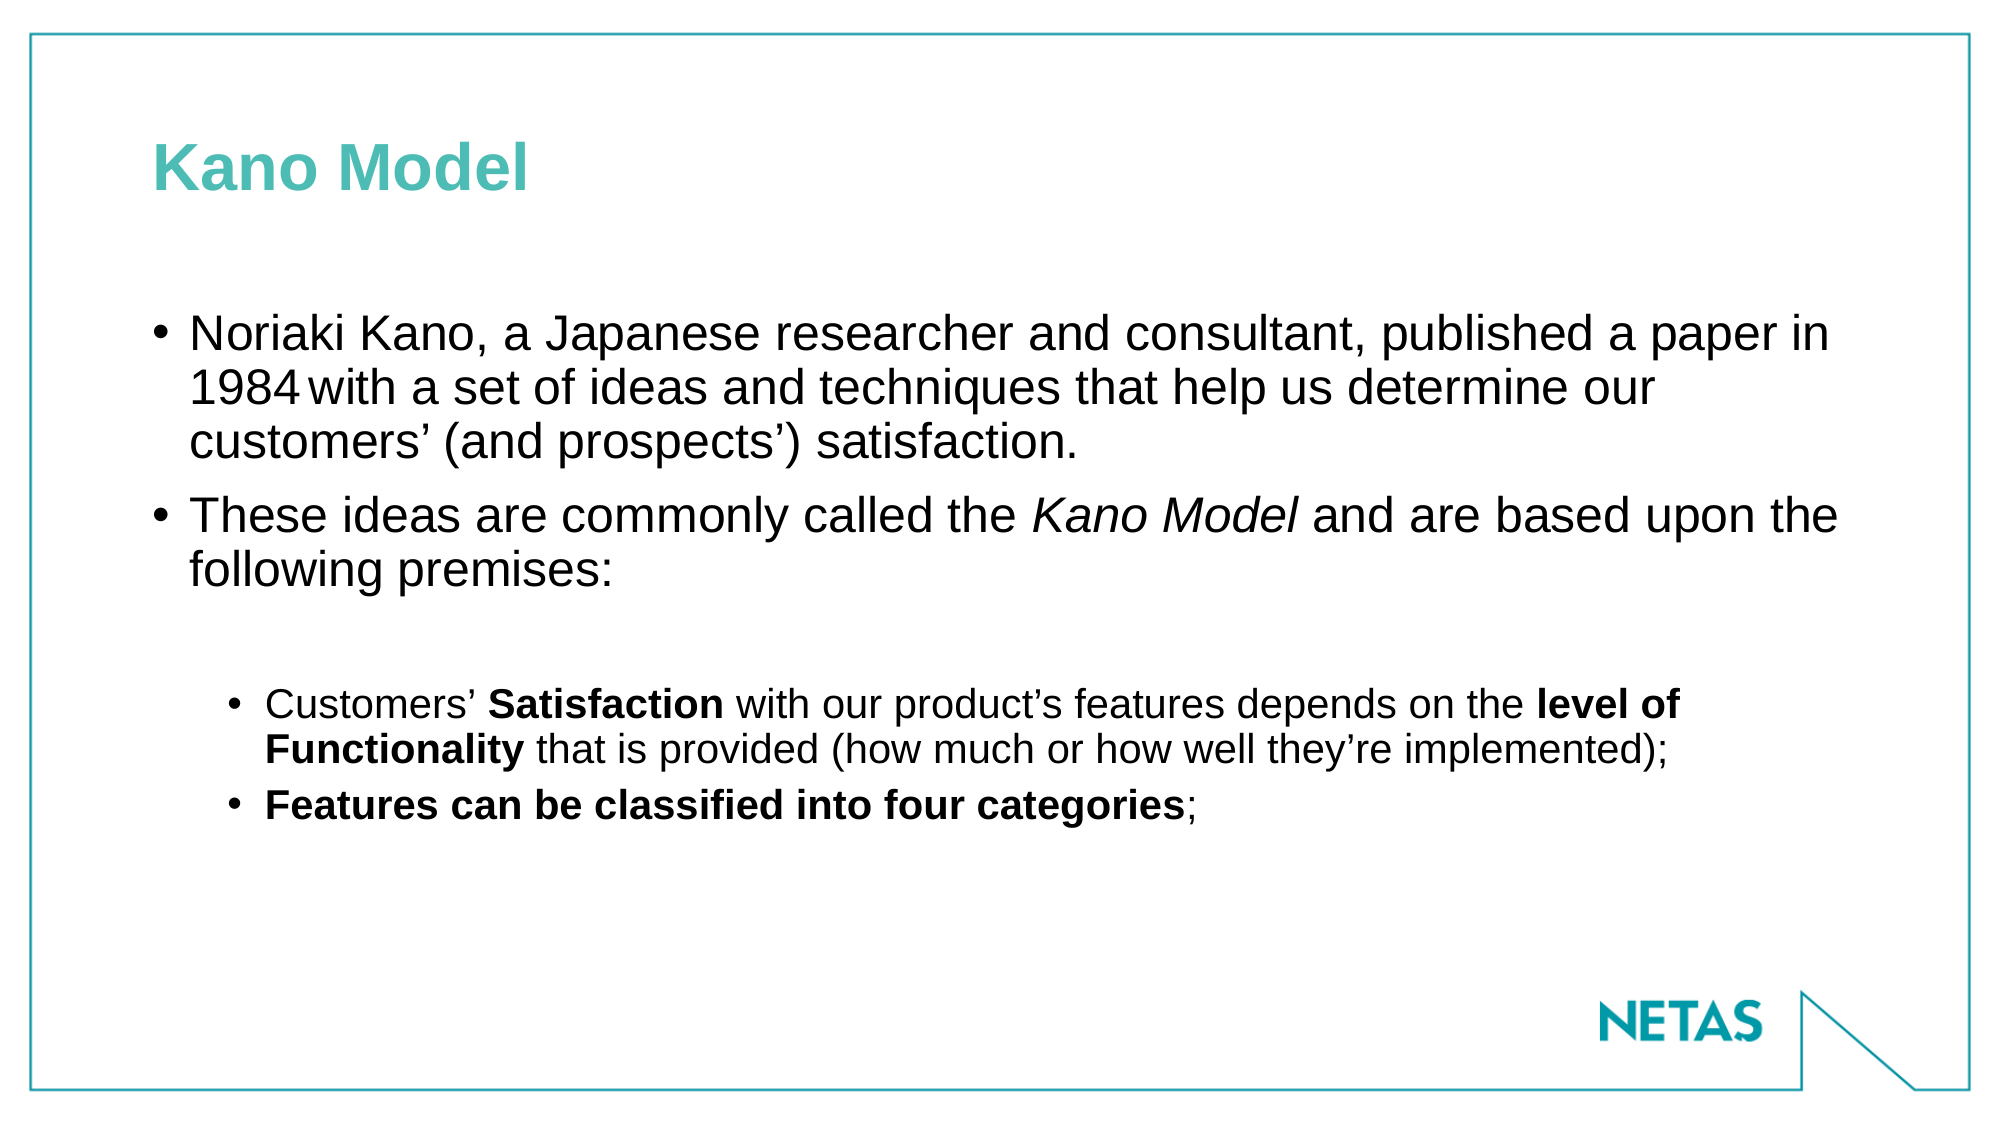

# Kano Model
Noriaki Kano, a Japanese researcher and consultant, published a paper in 1984 with a set of ideas and techniques that help us determine our customers’ (and prospects’) satisfaction.
These ideas are commonly called the Kano Model and are based upon the following premises:

Customers’ Satisfaction with our product’s features depends on the level of Functionality that is provided (how much or how well they’re implemented);
Features can be classified into four categories;